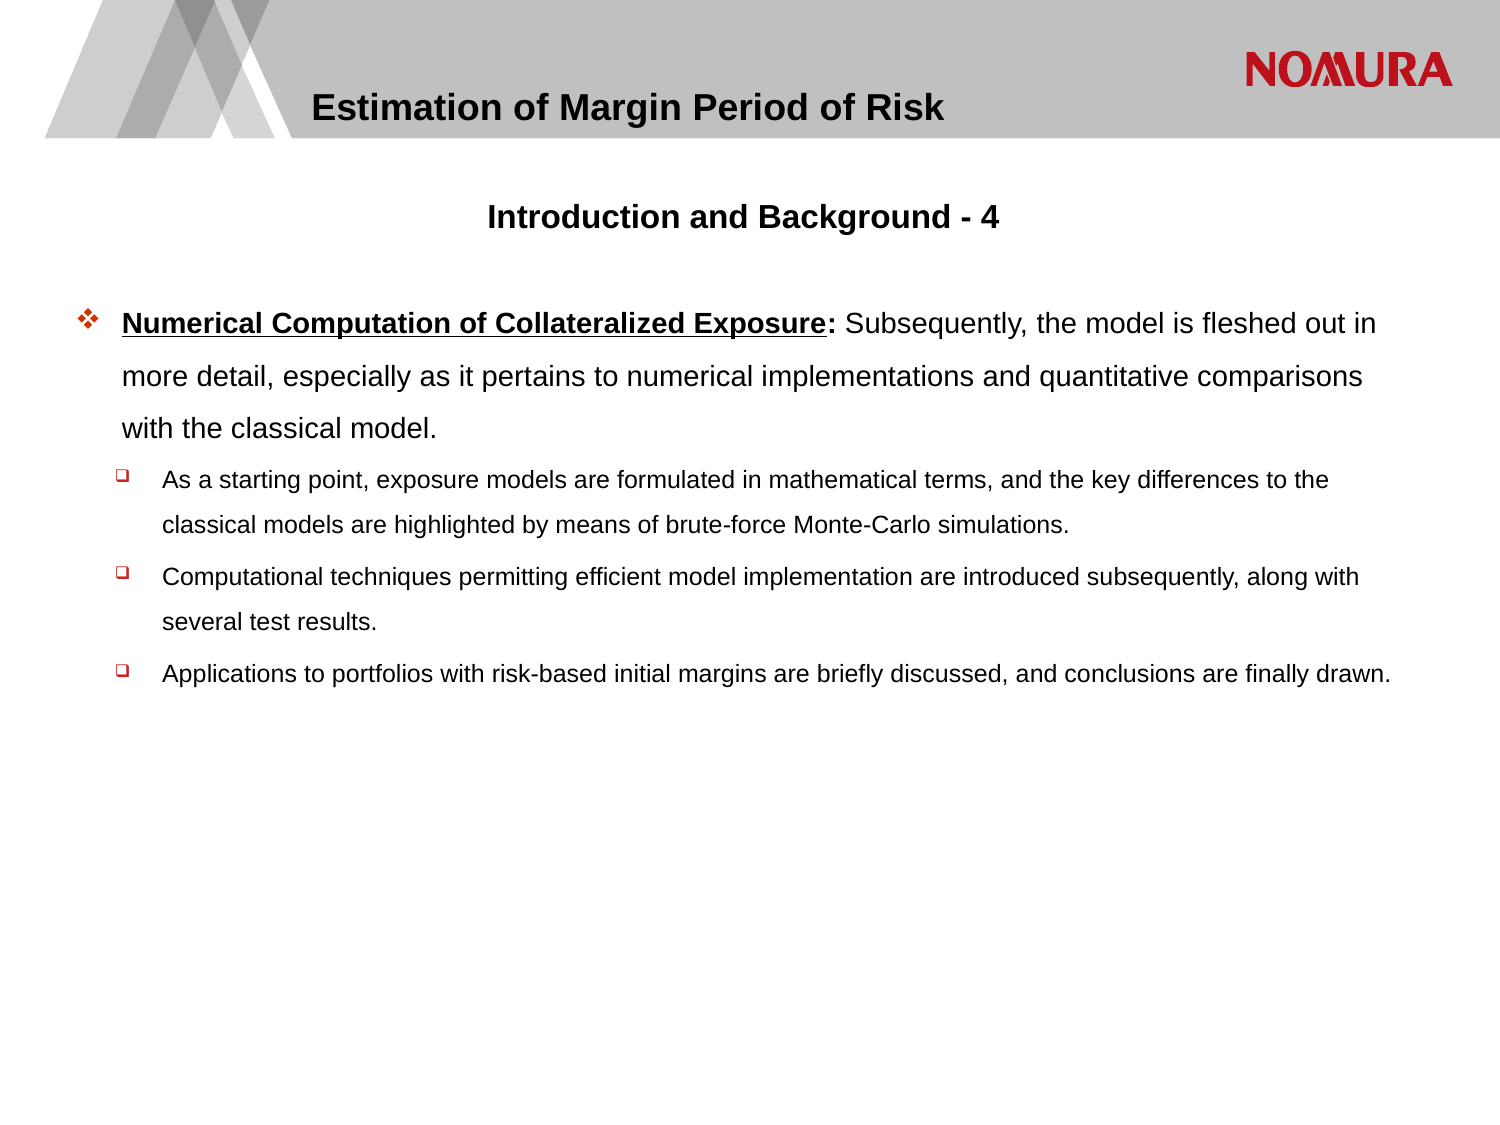

# Estimation of Margin Period of Risk
Introduction and Background - 4

Numerical Computation of Collateralized Exposure: Subsequently, the model is fleshed out in more detail, especially as it pertains to numerical implementations and quantitative comparisons with the classical model.
As a starting point, exposure models are formulated in mathematical terms, and the key differences to the classical models are highlighted by means of brute-force Monte-Carlo simulations.
Computational techniques permitting efficient model implementation are introduced subsequently, along with several test results.
Applications to portfolios with risk-based initial margins are briefly discussed, and conclusions are finally drawn.